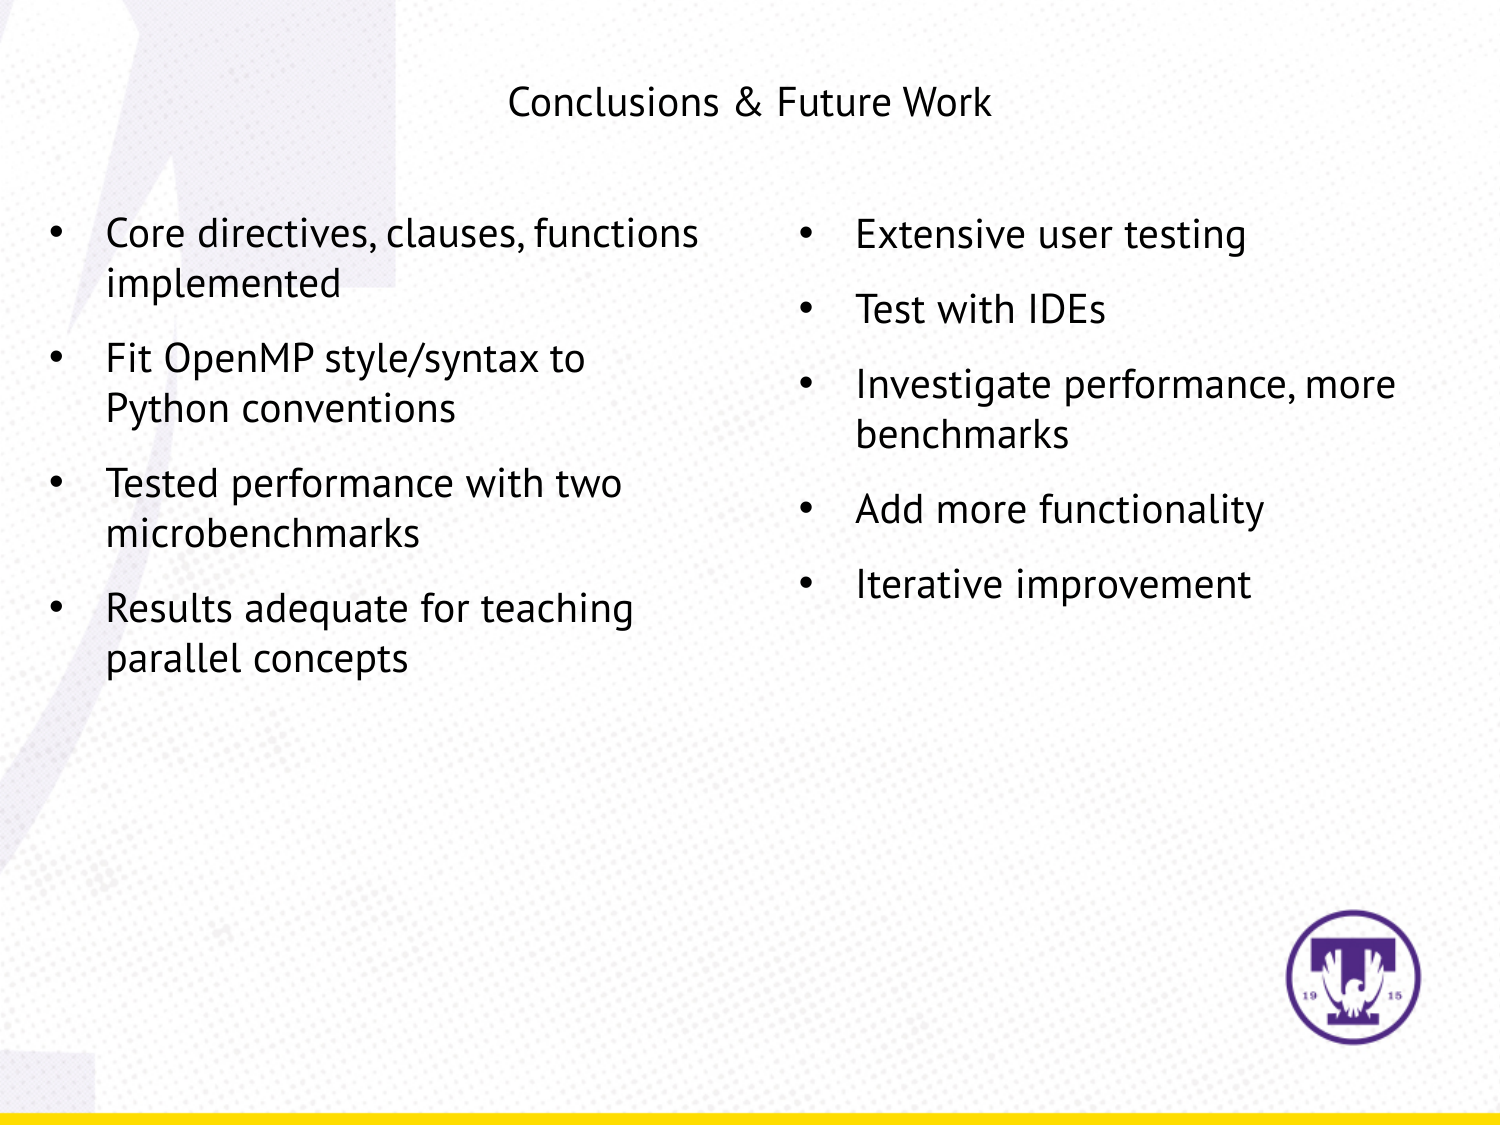

Conclusions & Future Work
Core directives, clauses, functions implemented
Fit OpenMP style/syntax to Python conventions
Tested performance with two microbenchmarks
Results adequate for teaching parallel concepts

Extensive user testing
Test with IDEs
Investigate performance, more benchmarks
Add more functionality
Iterative improvement